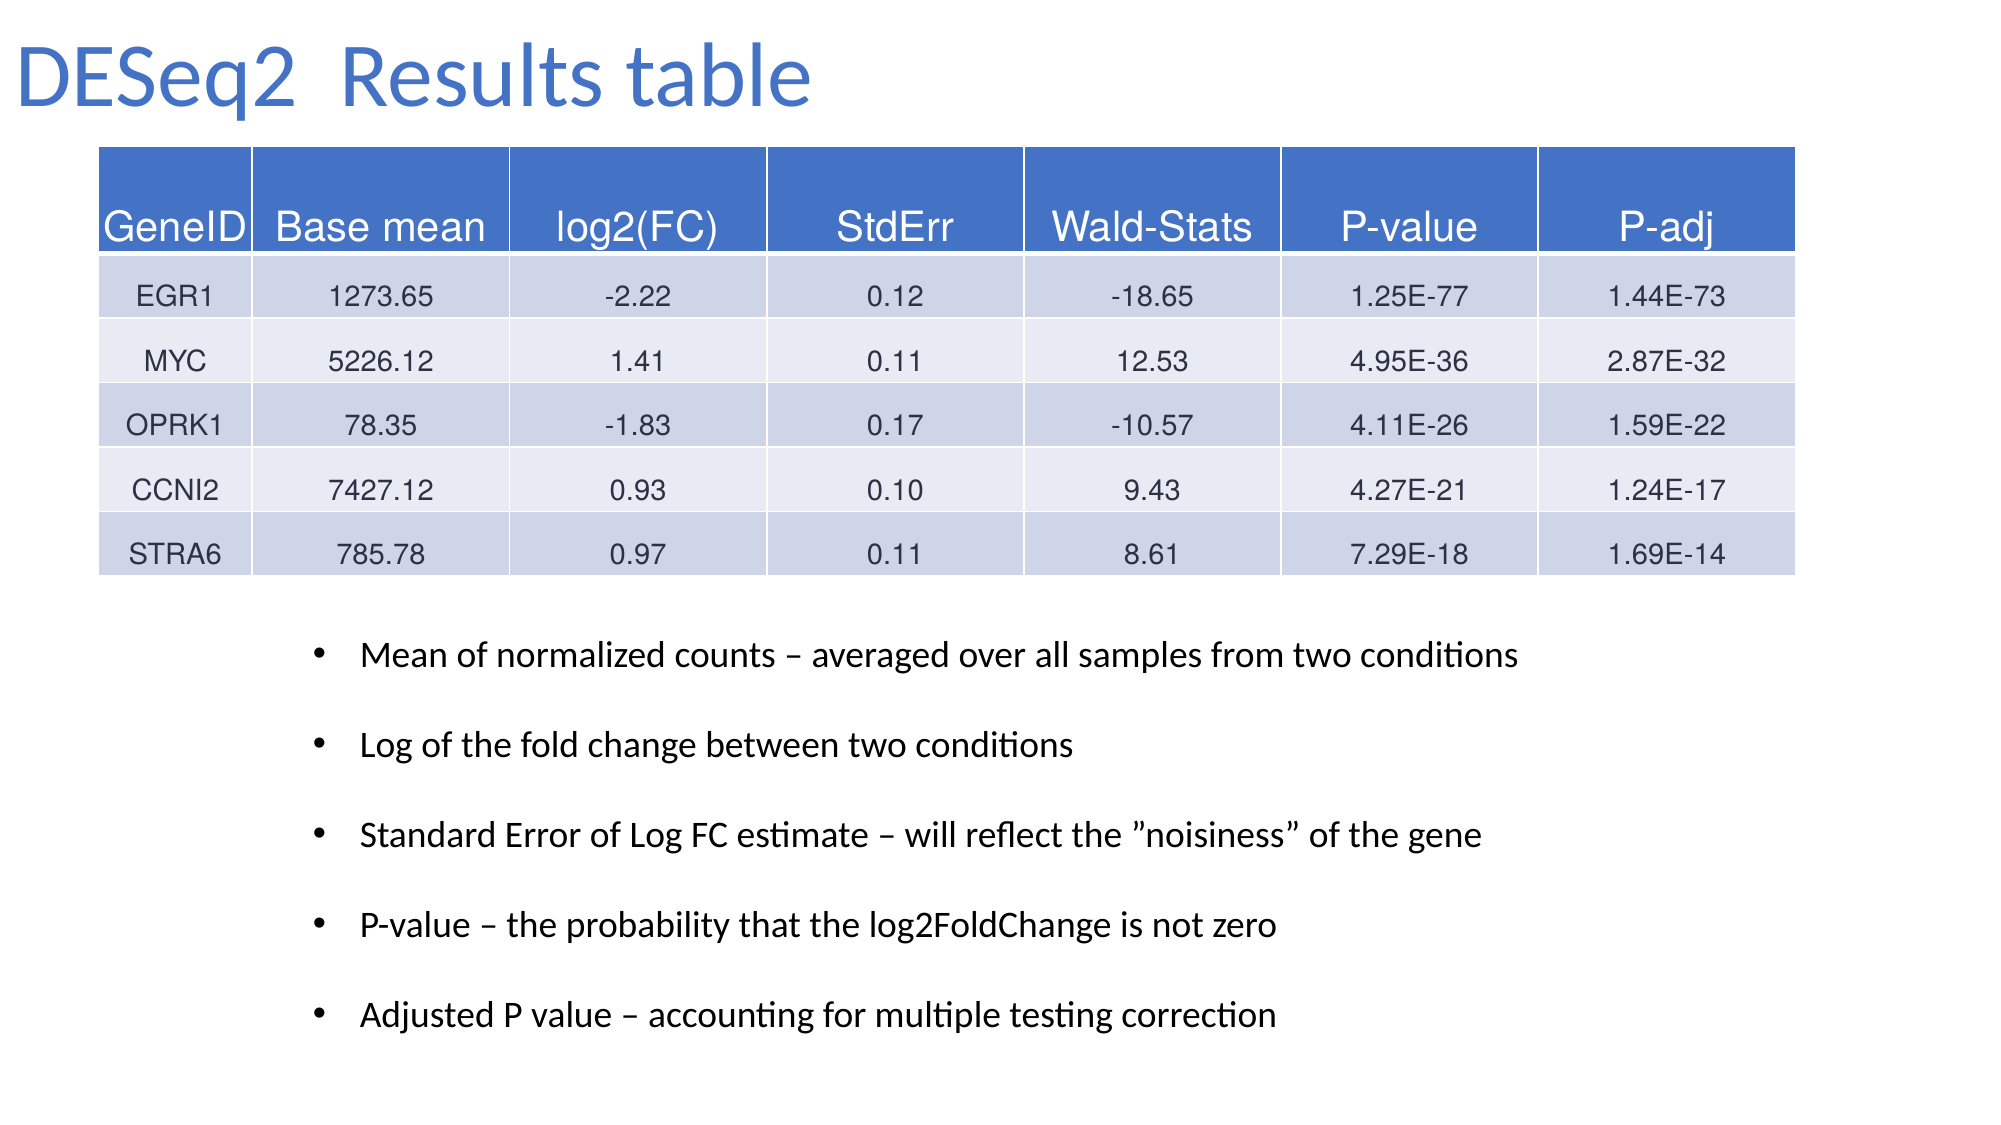

# DESeq2  Results table
| GeneID | Base mean | log2(FC) | StdErr | Wald-Stats | P-value | P-adj |
| --- | --- | --- | --- | --- | --- | --- |
| EGR1 | 1273.65 | -2.22 | 0.12 | -18.65 | 1.25E-77 | 1.44E-73 |
| MYC | 5226.12 | 1.41 | 0.11 | 12.53 | 4.95E-36 | 2.87E-32 |
| OPRK1 | 78.35 | -1.83 | 0.17 | -10.57 | 4.11E-26 | 1.59E-22 |
| CCNI2 | 7427.12 | 0.93 | 0.10 | 9.43 | 4.27E-21 | 1.24E-17 |
| STRA6 | 785.78 | 0.97 | 0.11 | 8.61 | 7.29E-18 | 1.69E-14 |
Mean of normalized counts – averaged over all samples from two conditions

Log of the fold change between two conditions

Standard Error of Log FC estimate – will reflect the ”noisiness” of the gene

P-value – the probability that the log2FoldChange is not zero

Adjusted P value – accounting for multiple testing correction